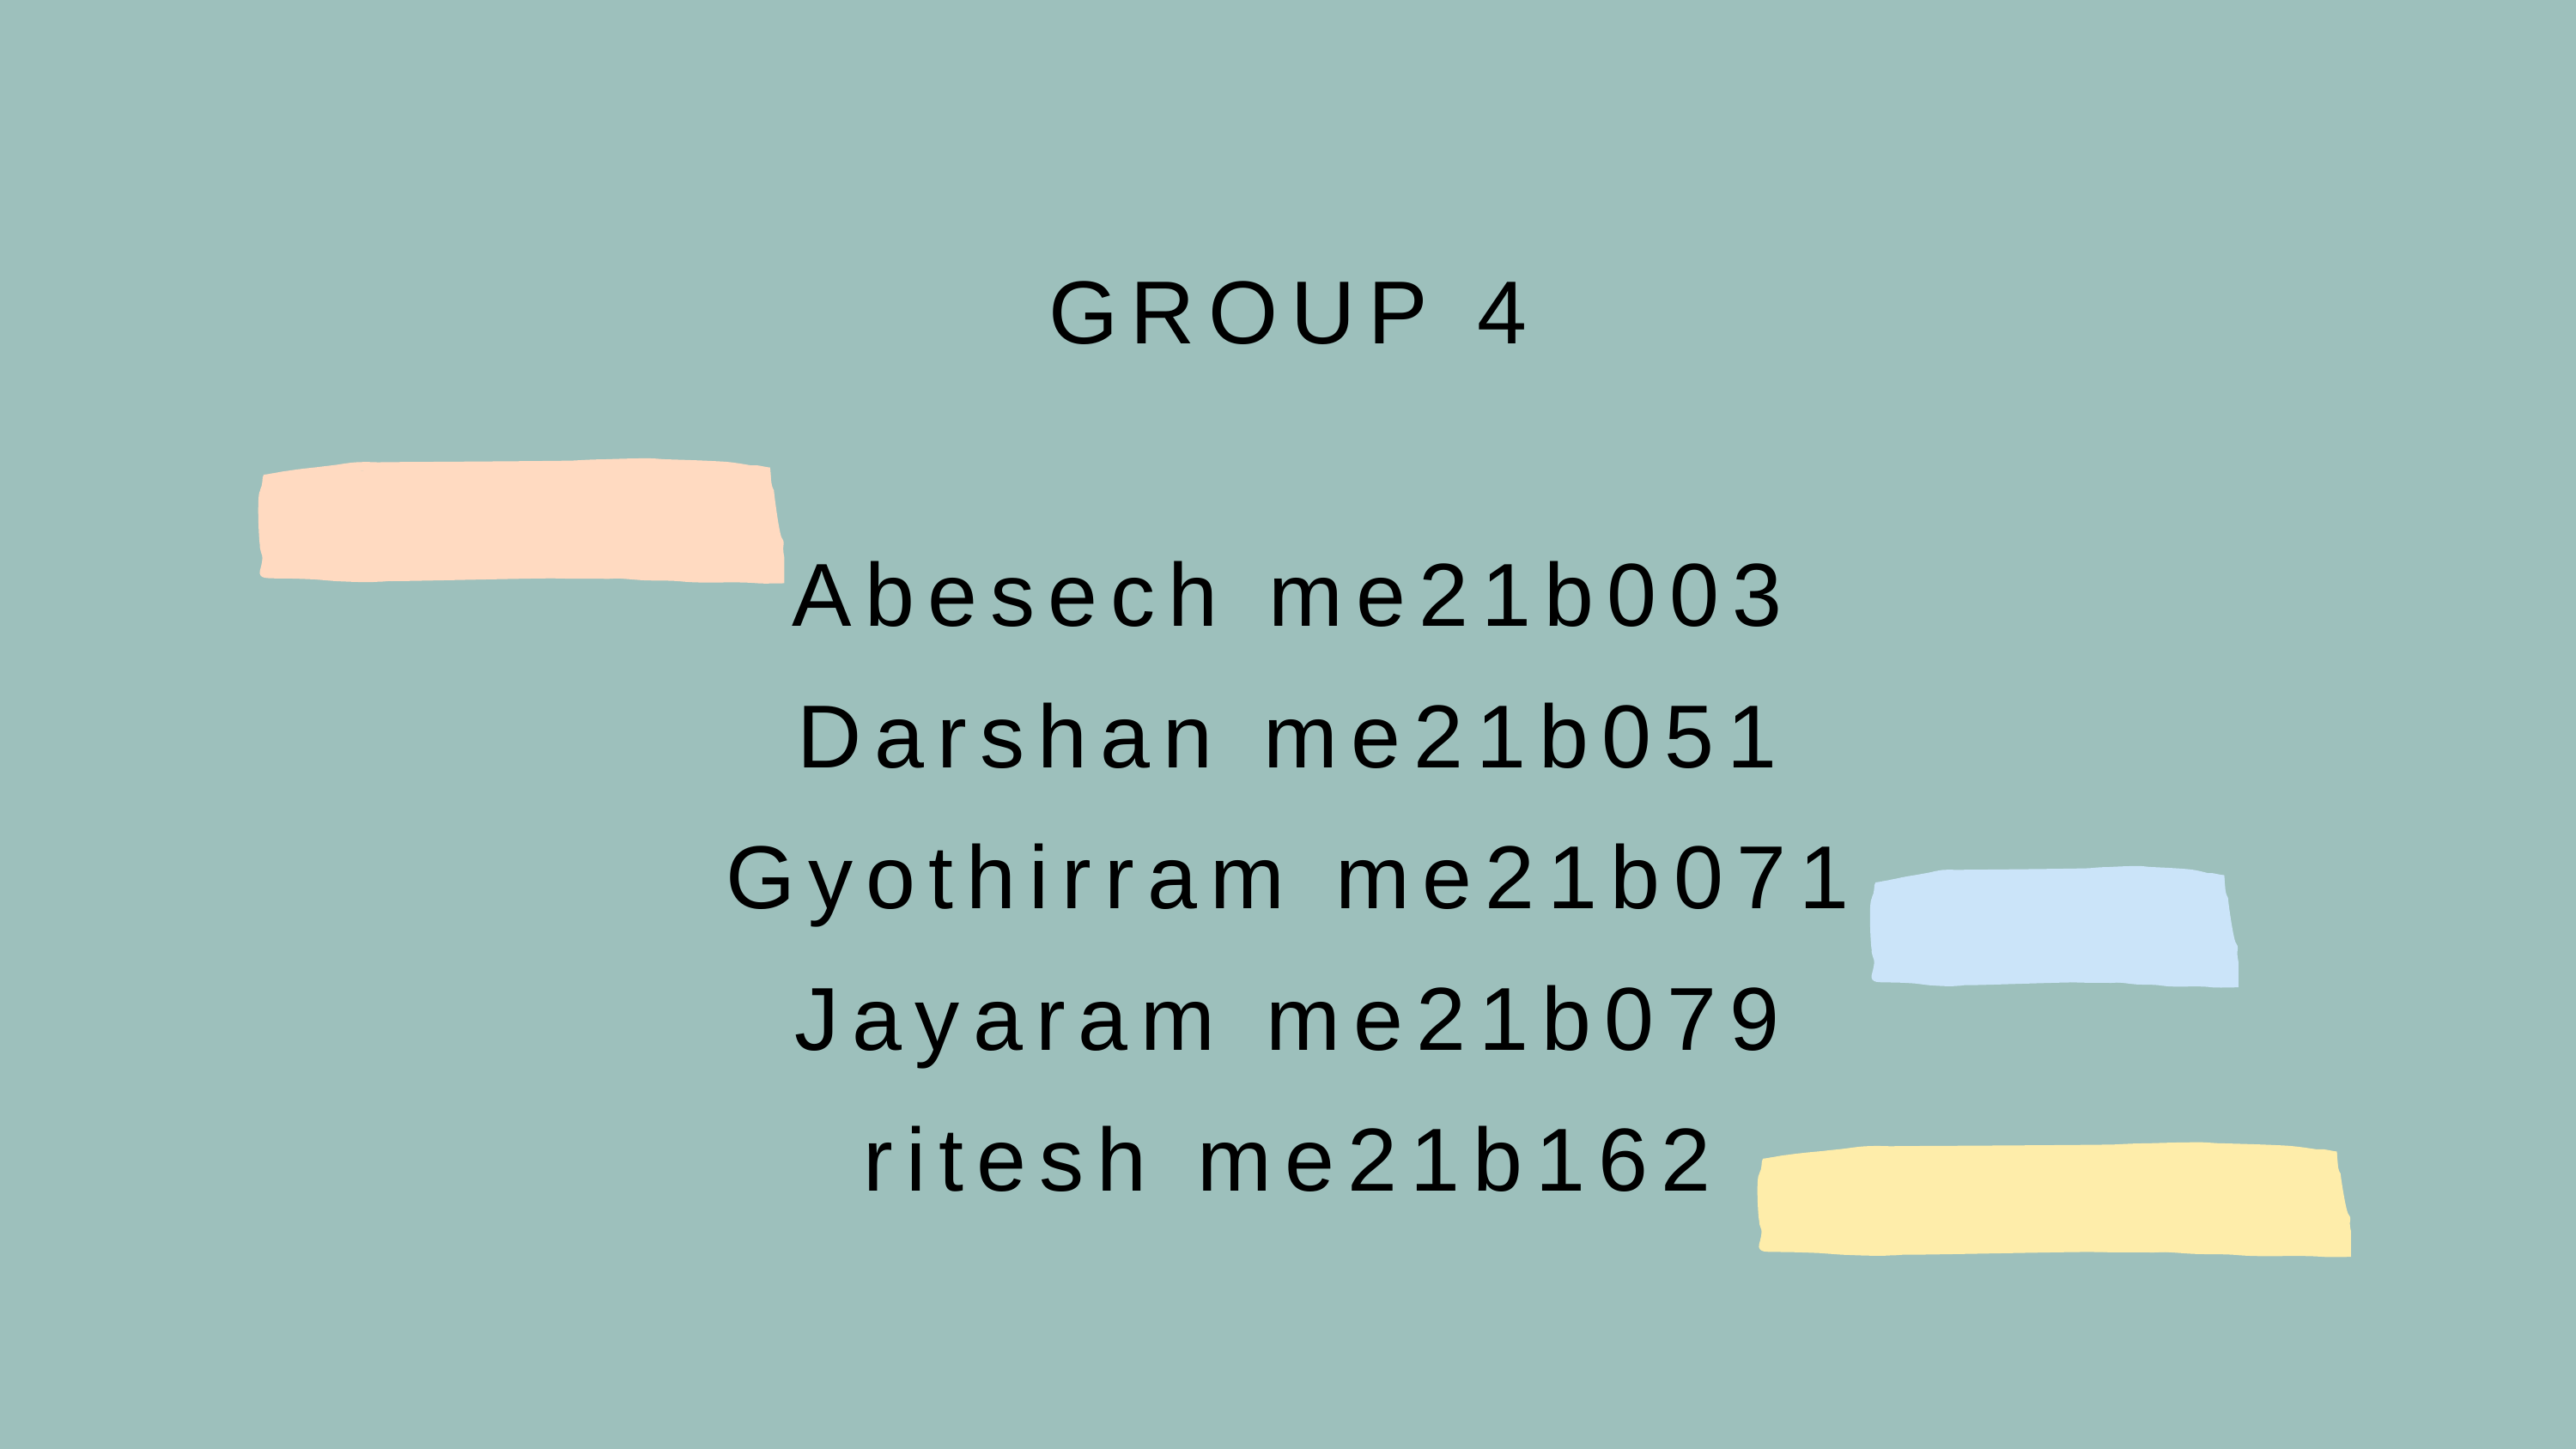

GROUP 4

Abesech me21b003
Darshan me21b051
Gyothirram me21b071
Jayaram me21b079
ritesh me21b162